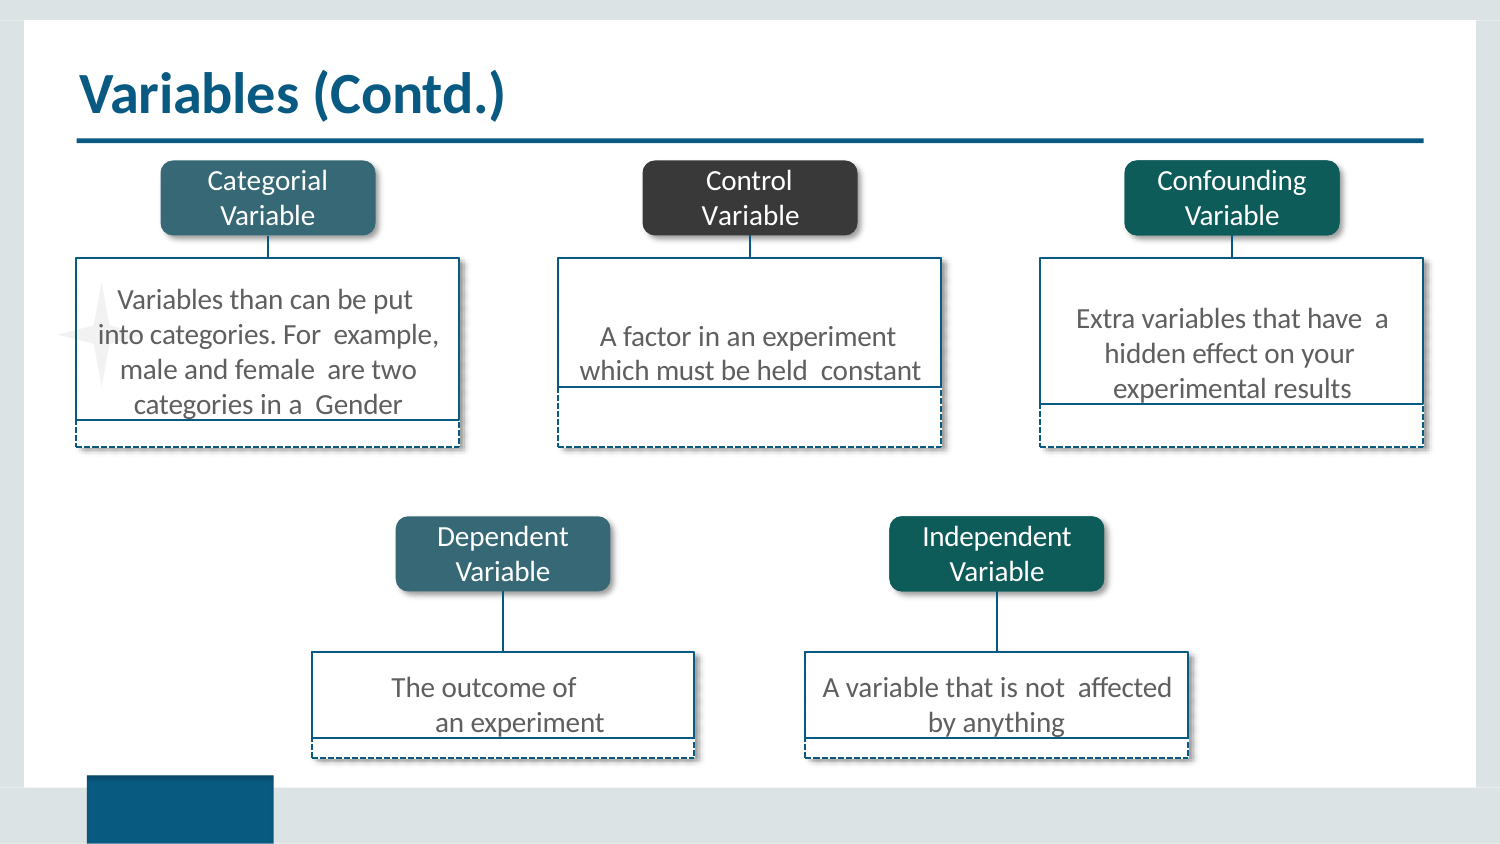

# Variables (Contd.)

Categorial
Variable
Control
Variable
Confounding
Variable

Variables than can be put  into categories. For  example, male and female  are two categories in a  Gender

A factor in an experiment  which must be held  constant

Extra variables that have  a hidden effect on your  experimental results

Dependent
Variable
Independent
Variable

The outcome of  an experiment

A variable that is not  affected by anything